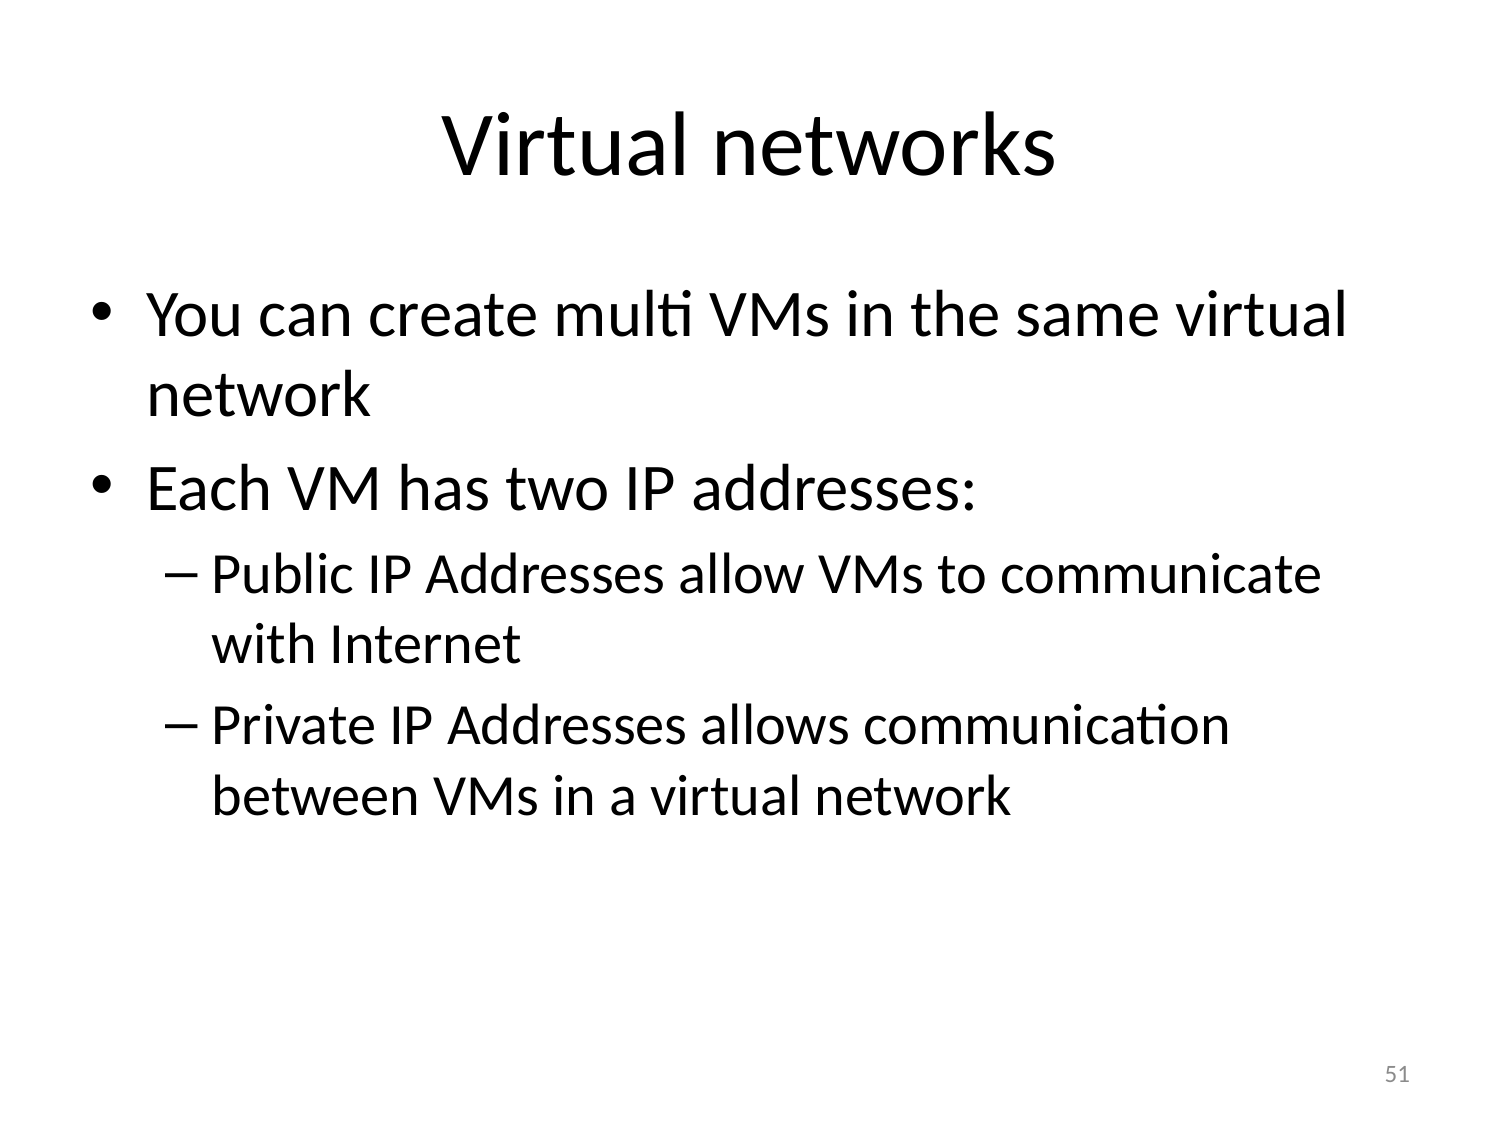

# Virtual networks
You can create multi VMs in the same virtual network
Each VM has two IP addresses:
Public IP Addresses allow VMs to communicate with Internet
Private IP Addresses allows communication between VMs in a virtual network

51